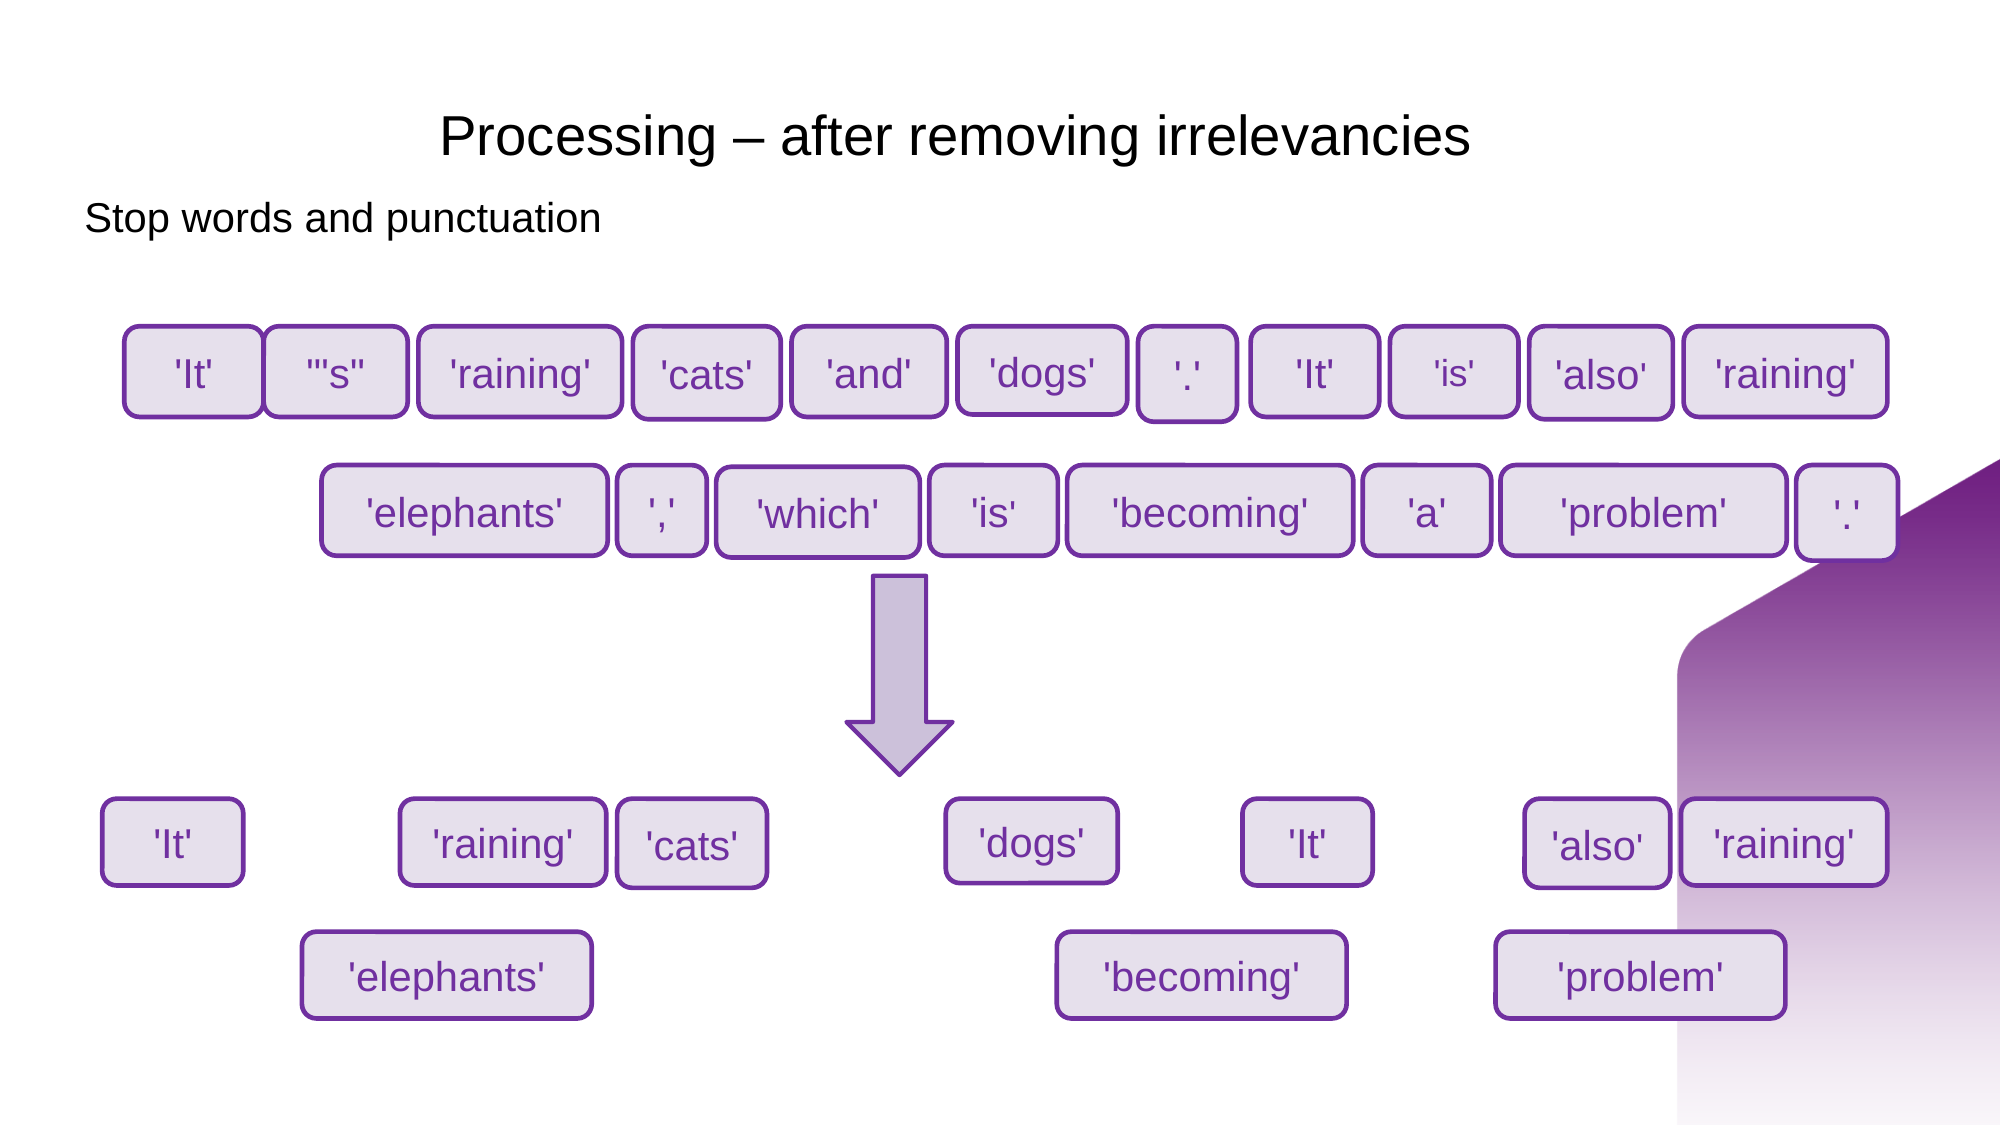

# Processing – after removing irrelevancies
Stop words and punctuation

'It'
"'s"
'raining'
'cats'
'and'
'dogs'
'.'
'It'
'is'
'also'
'raining'
'elephants'
','
'is'
'becoming'
'a'
'problem'
'.'
'which'

'It'
'raining'
'cats'
'dogs'
'It'
'also'
'raining'
'elephants'
'becoming'
'problem'